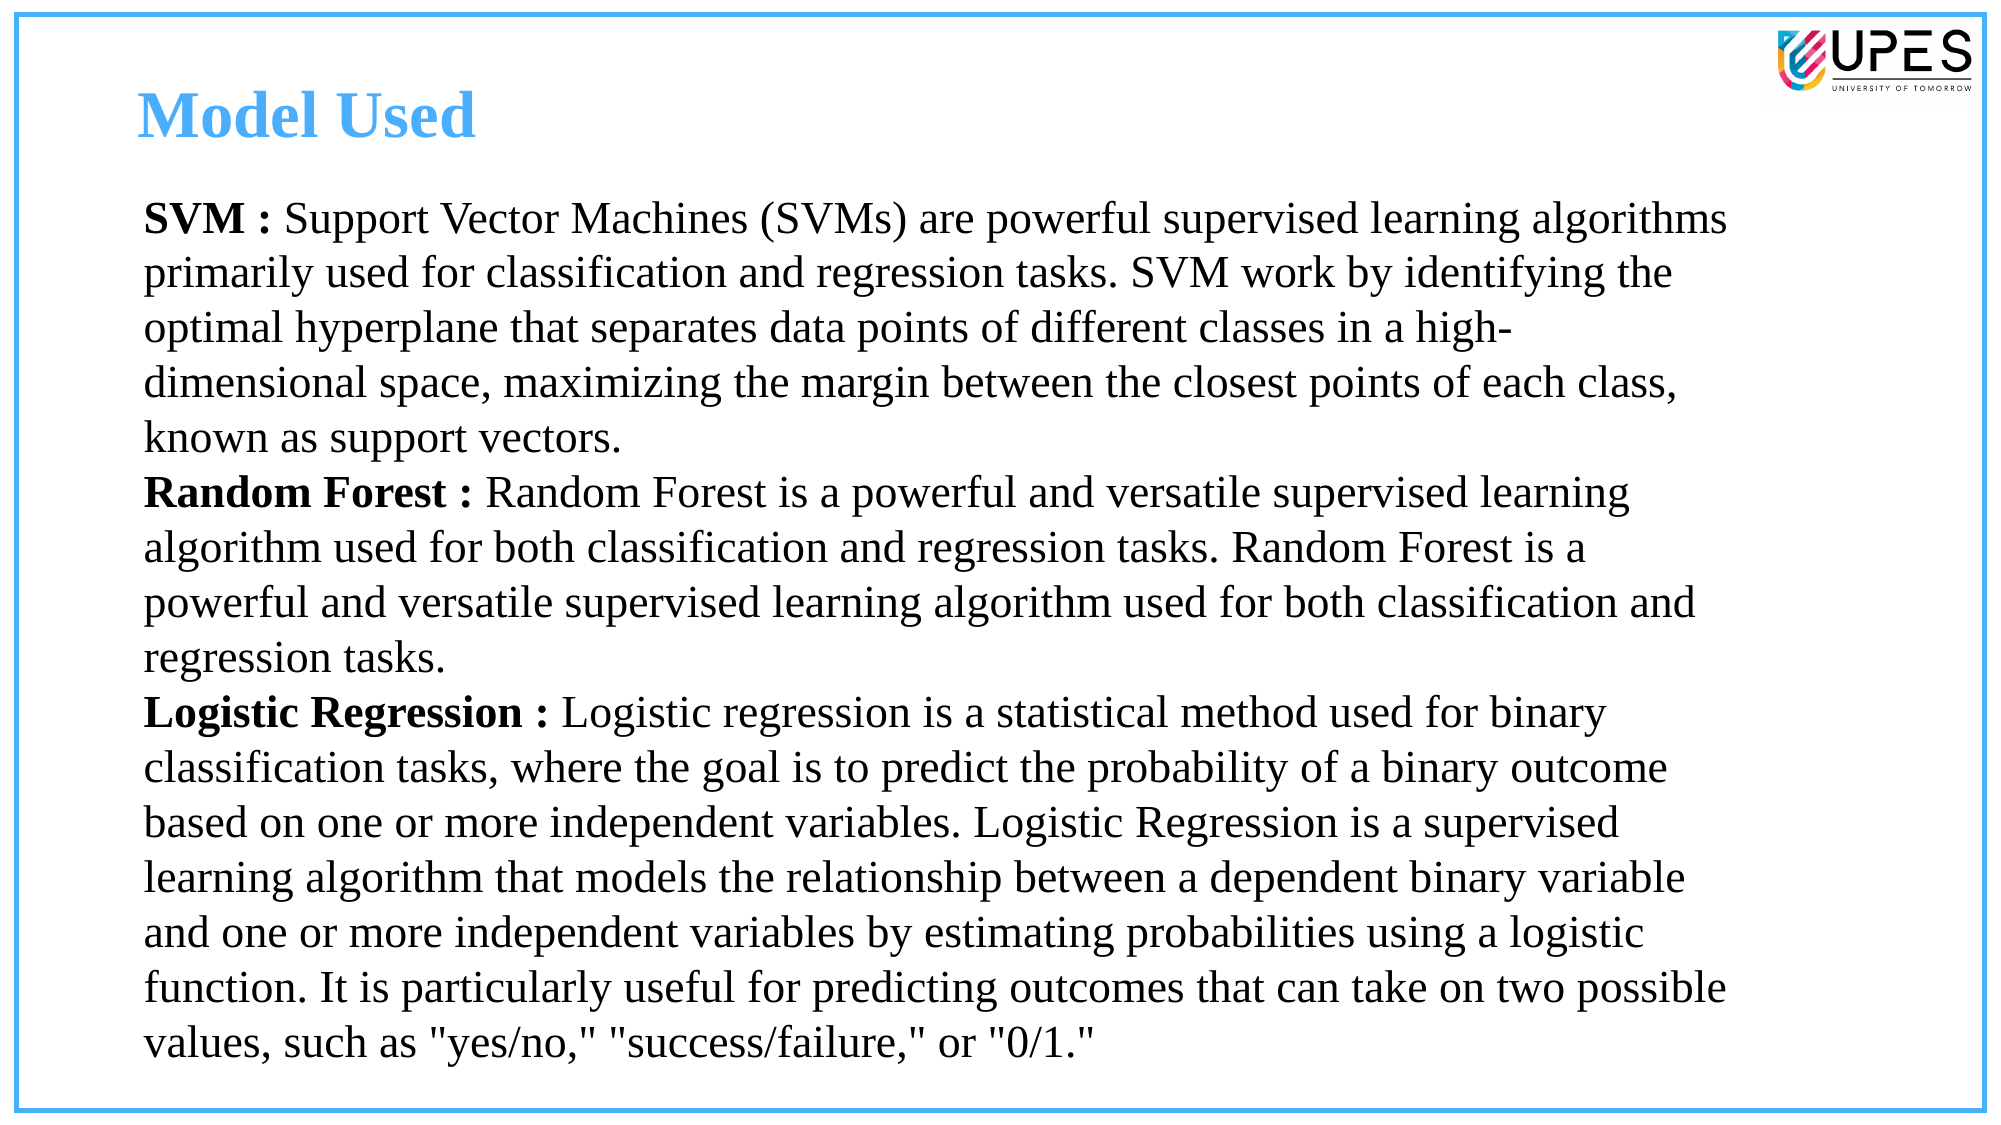

# Model Used
SVM : Support Vector Machines (SVMs) are powerful supervised learning algorithms primarily used for classification and regression tasks. SVM work by identifying the optimal hyperplane that separates data points of different classes in a high-dimensional space, maximizing the margin between the closest points of each class, known as support vectors.
Random Forest : Random Forest is a powerful and versatile supervised learning algorithm used for both classification and regression tasks. Random Forest is a powerful and versatile supervised learning algorithm used for both classification and regression tasks.
Logistic Regression : Logistic regression is a statistical method used for binary classification tasks, where the goal is to predict the probability of a binary outcome based on one or more independent variables. Logistic Regression is a supervised learning algorithm that models the relationship between a dependent binary variable and one or more independent variables by estimating probabilities using a logistic function. It is particularly useful for predicting outcomes that can take on two possible values, such as "yes/no," "success/failure," or "0/1."